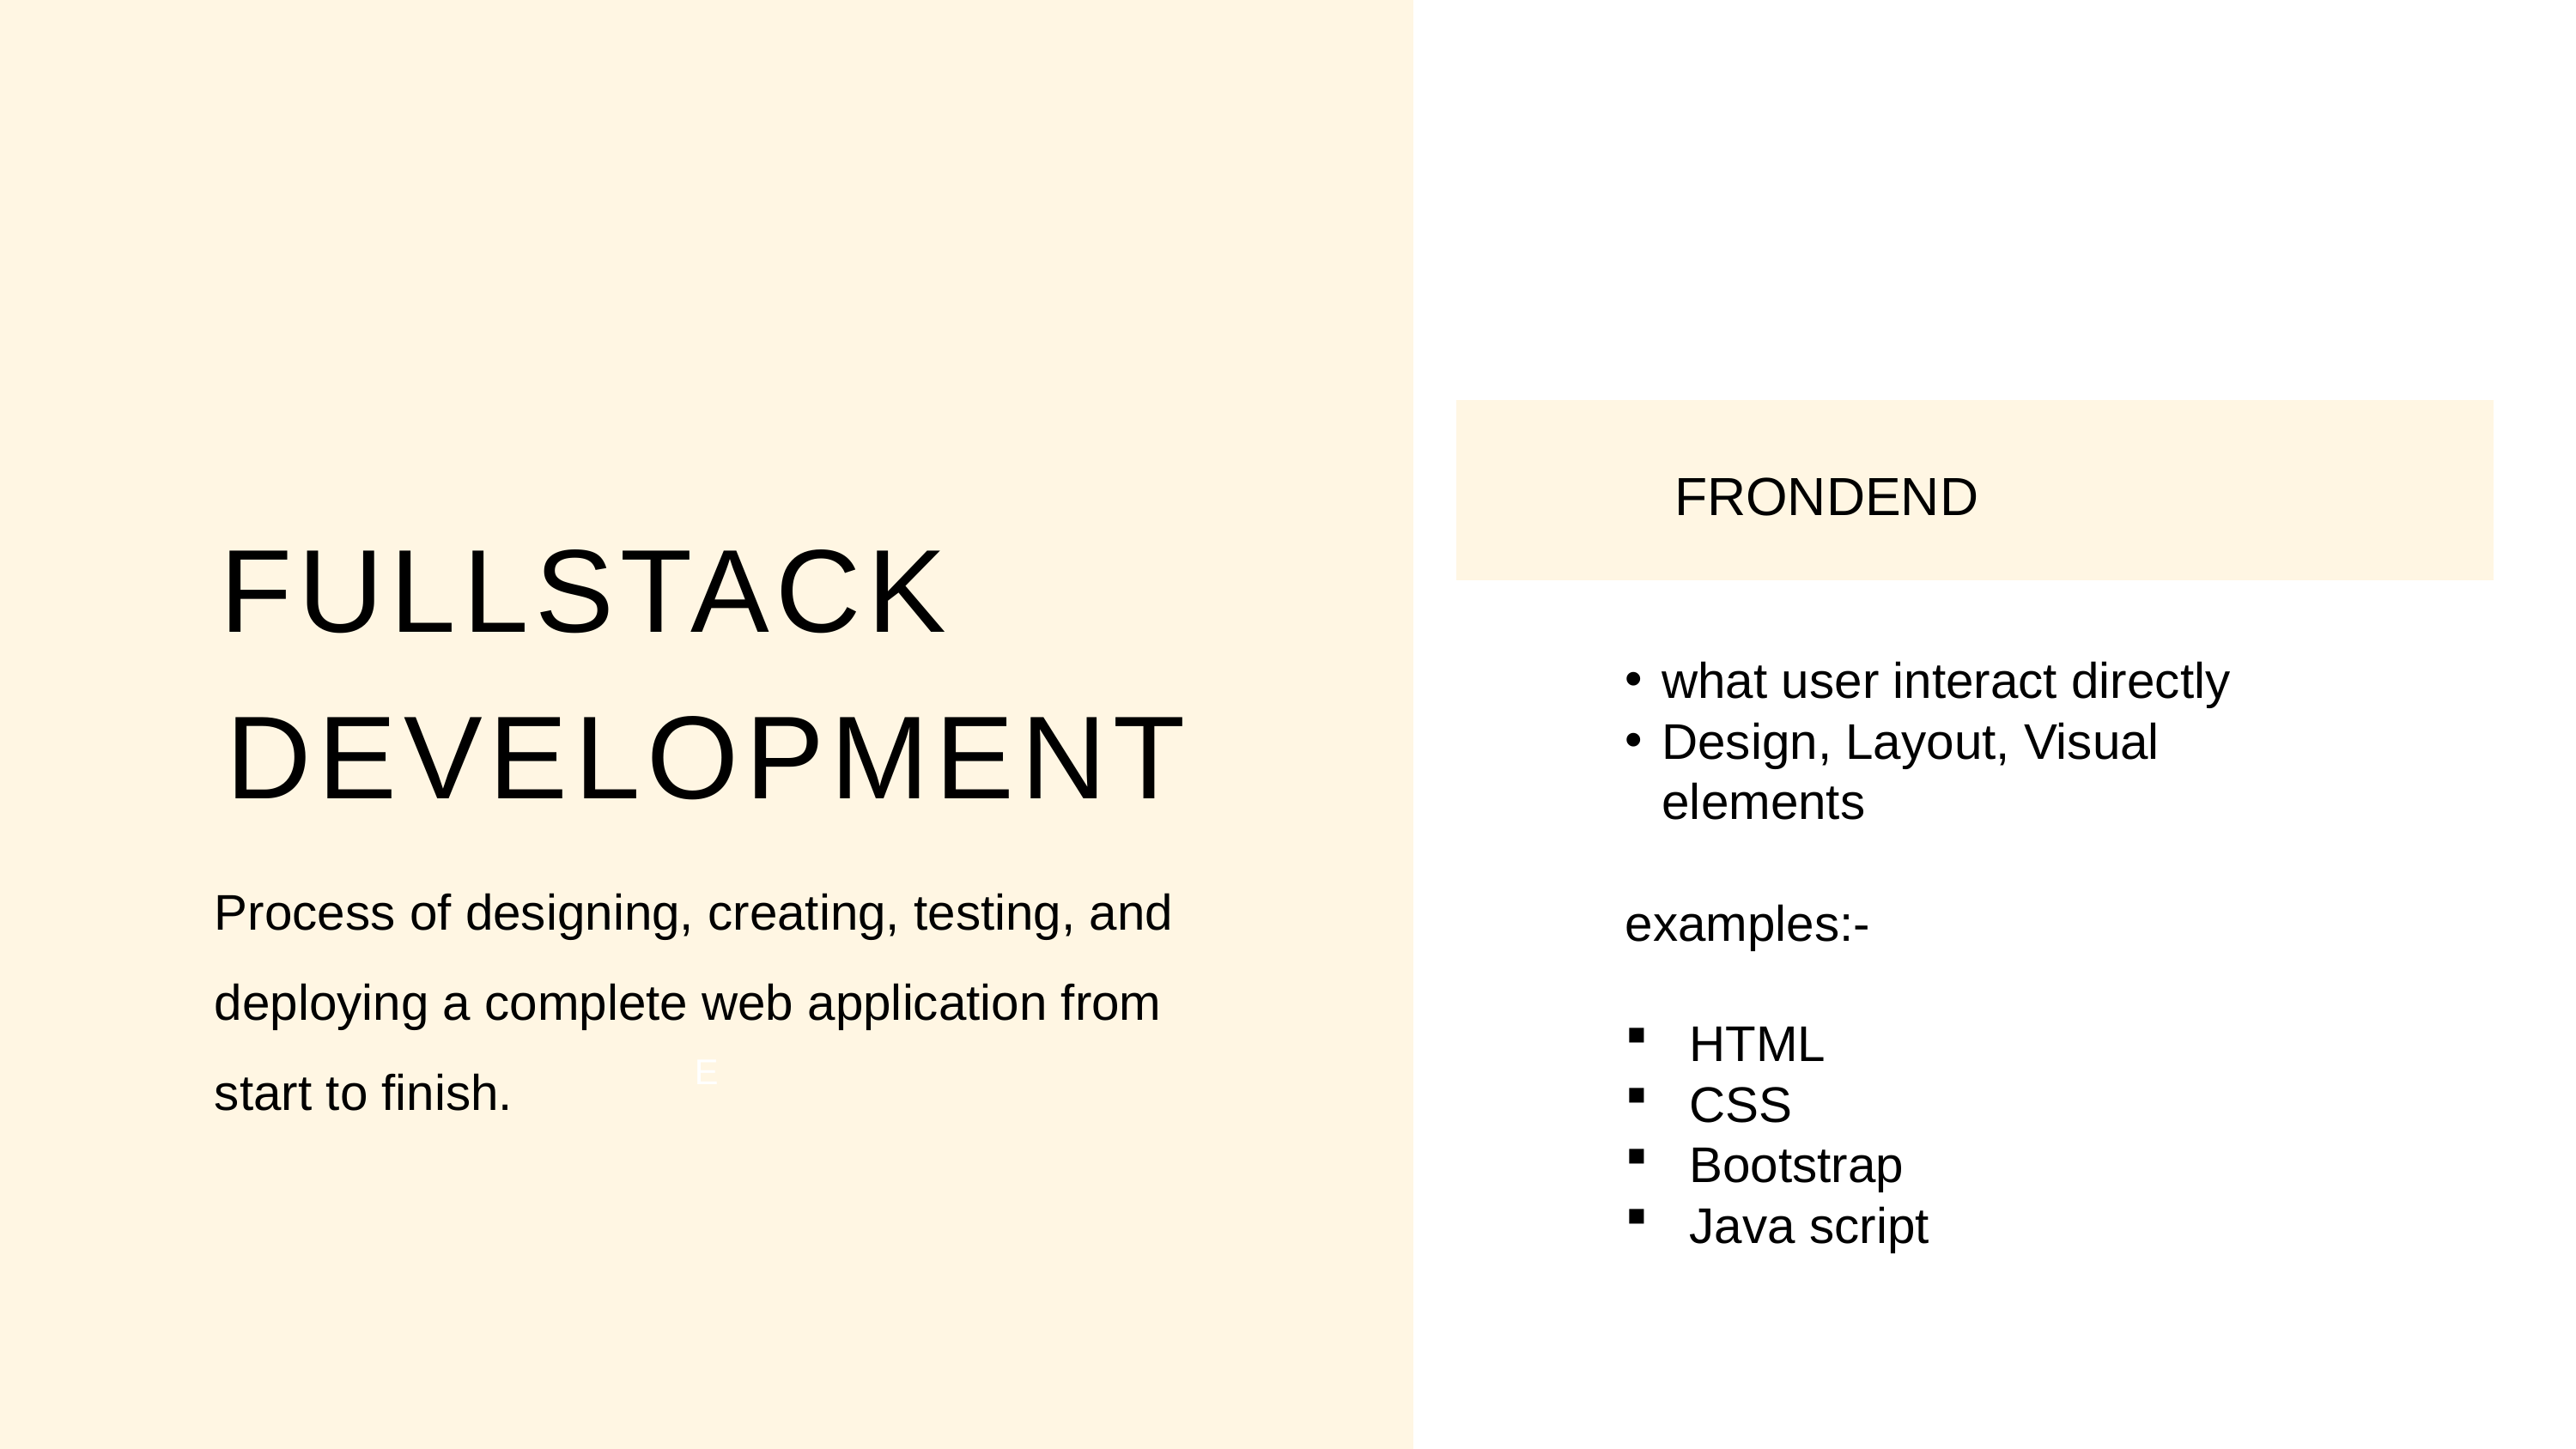

FRONDEND
 FULLSTACK
DEVELOPMENT
what user interact directly
Design, Layout, Visual elements

examples:-

HTML
CSS
Bootstrap
Java script

Process of designing, creating, testing, and deploying a complete web application from start to finish.

E